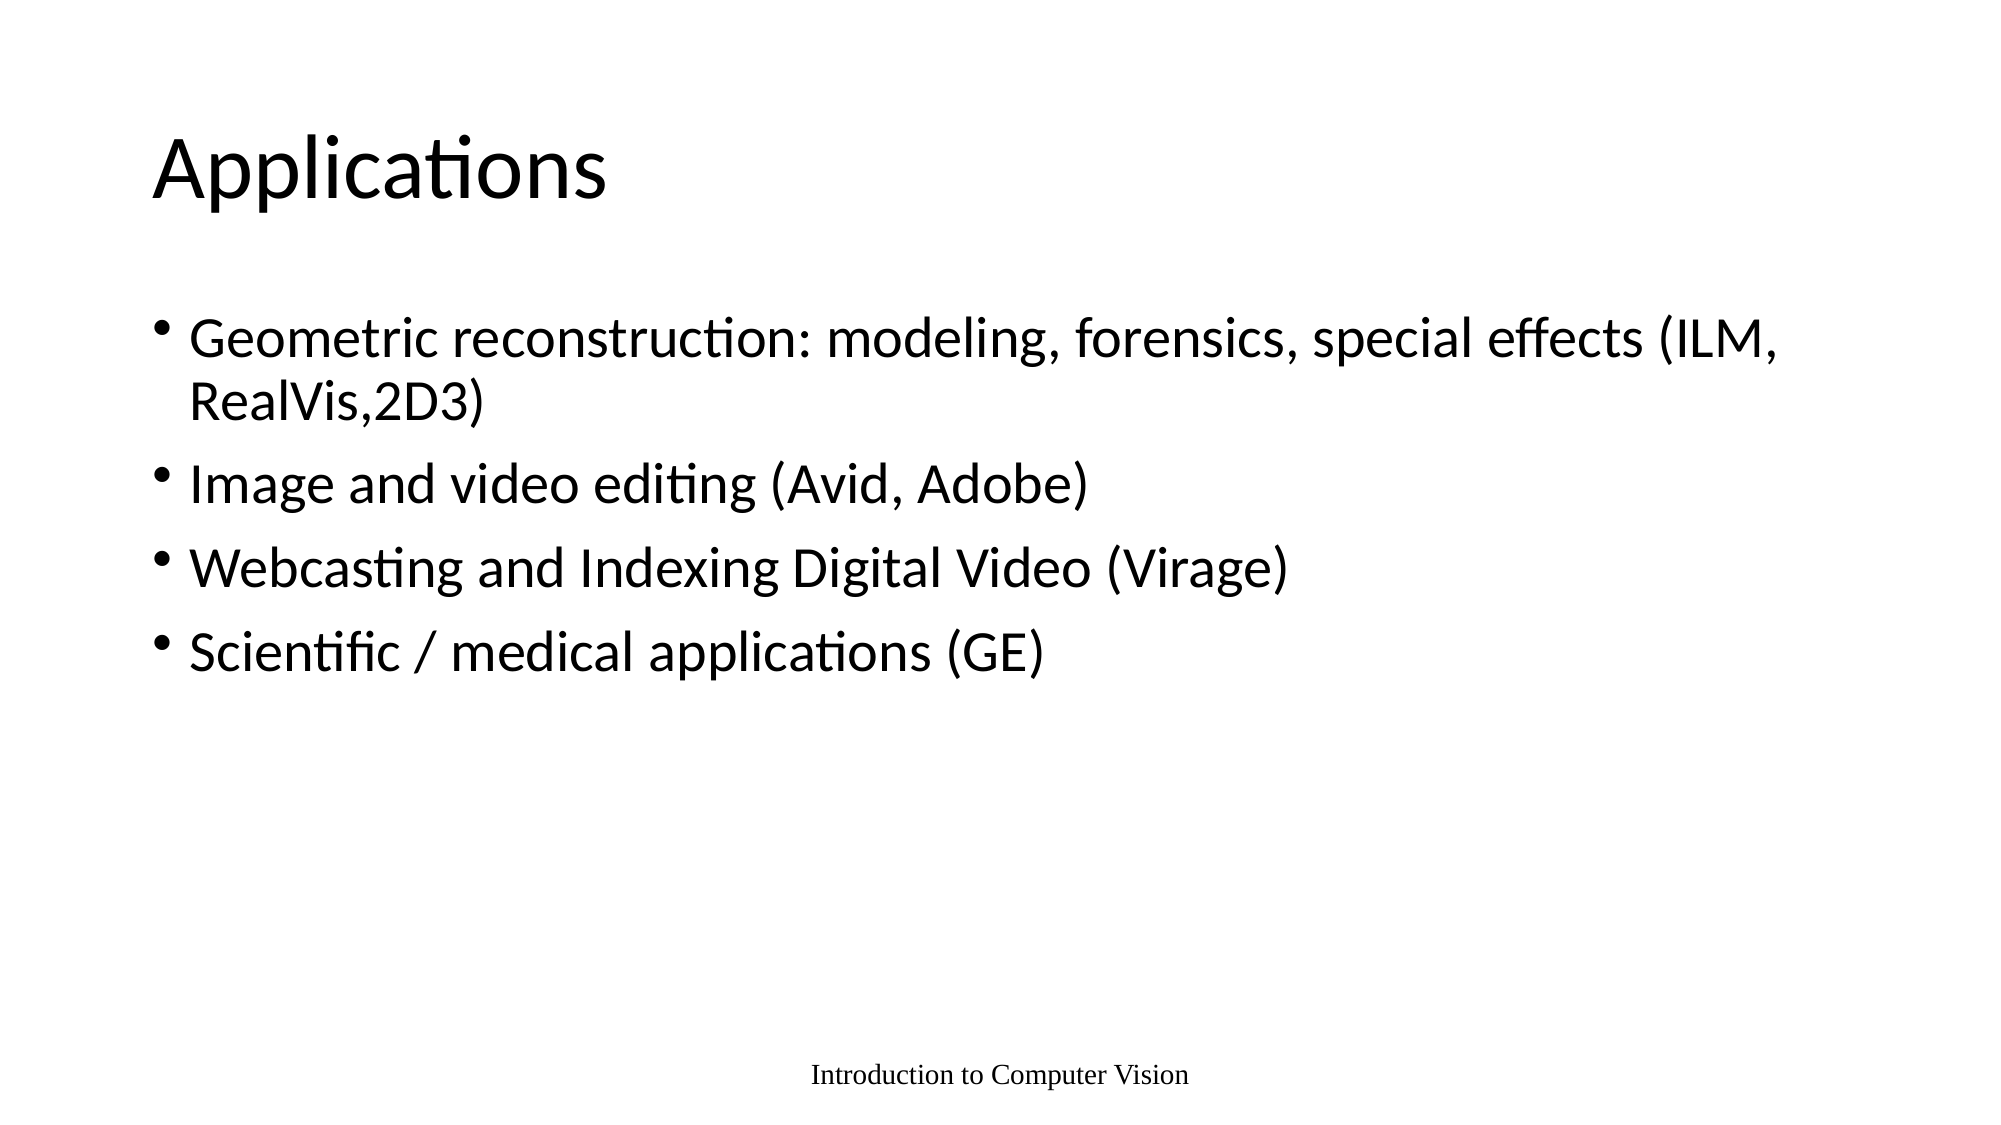

# Applications
Geometric reconstruction: modeling, forensics, special effects (ILM, RealVis,2D3)
Image and video editing (Avid, Adobe)
Webcasting and Indexing Digital Video (Virage)
Scientific / medical applications (GE)
Introduction to Computer Vision